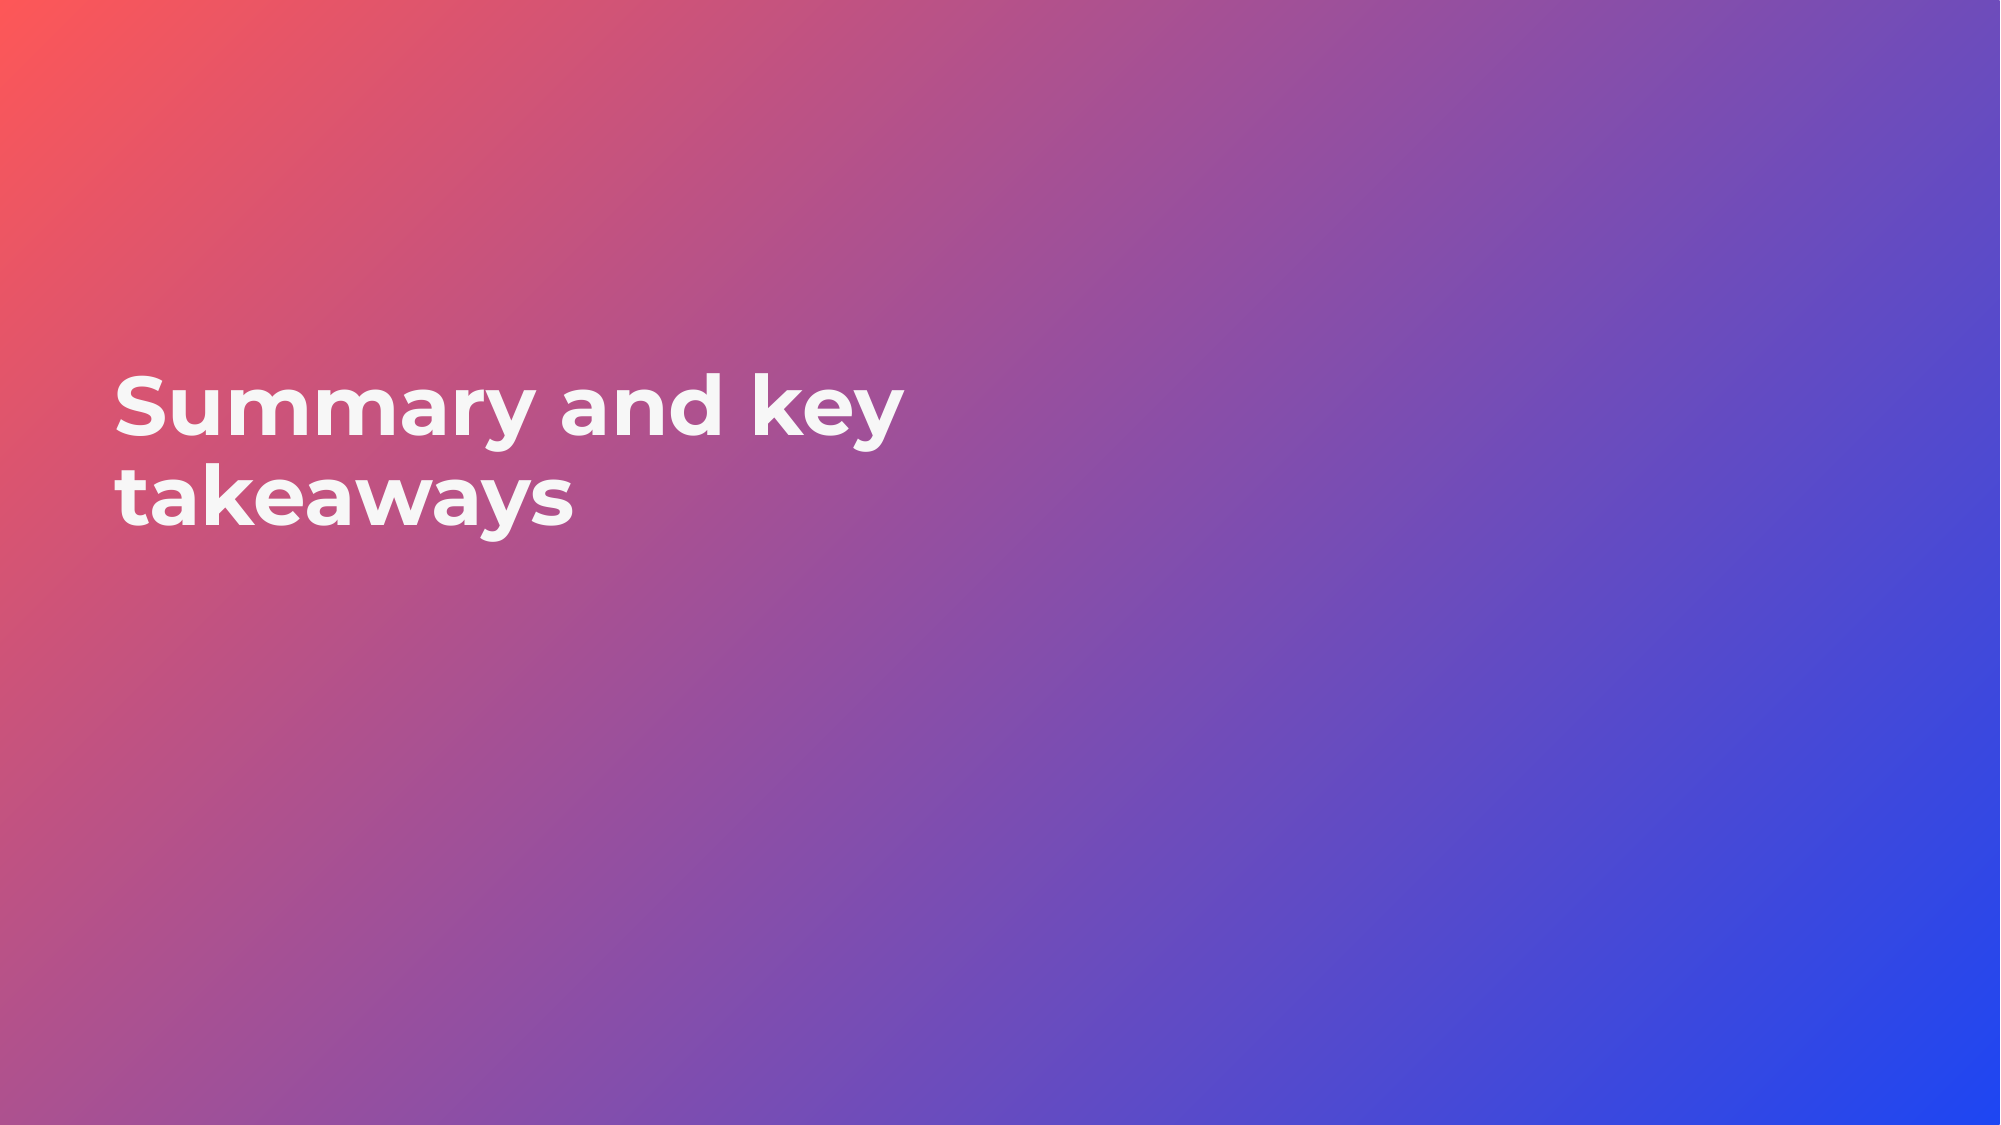

Summary and key takeaways

### Chart

| Category |
|---|